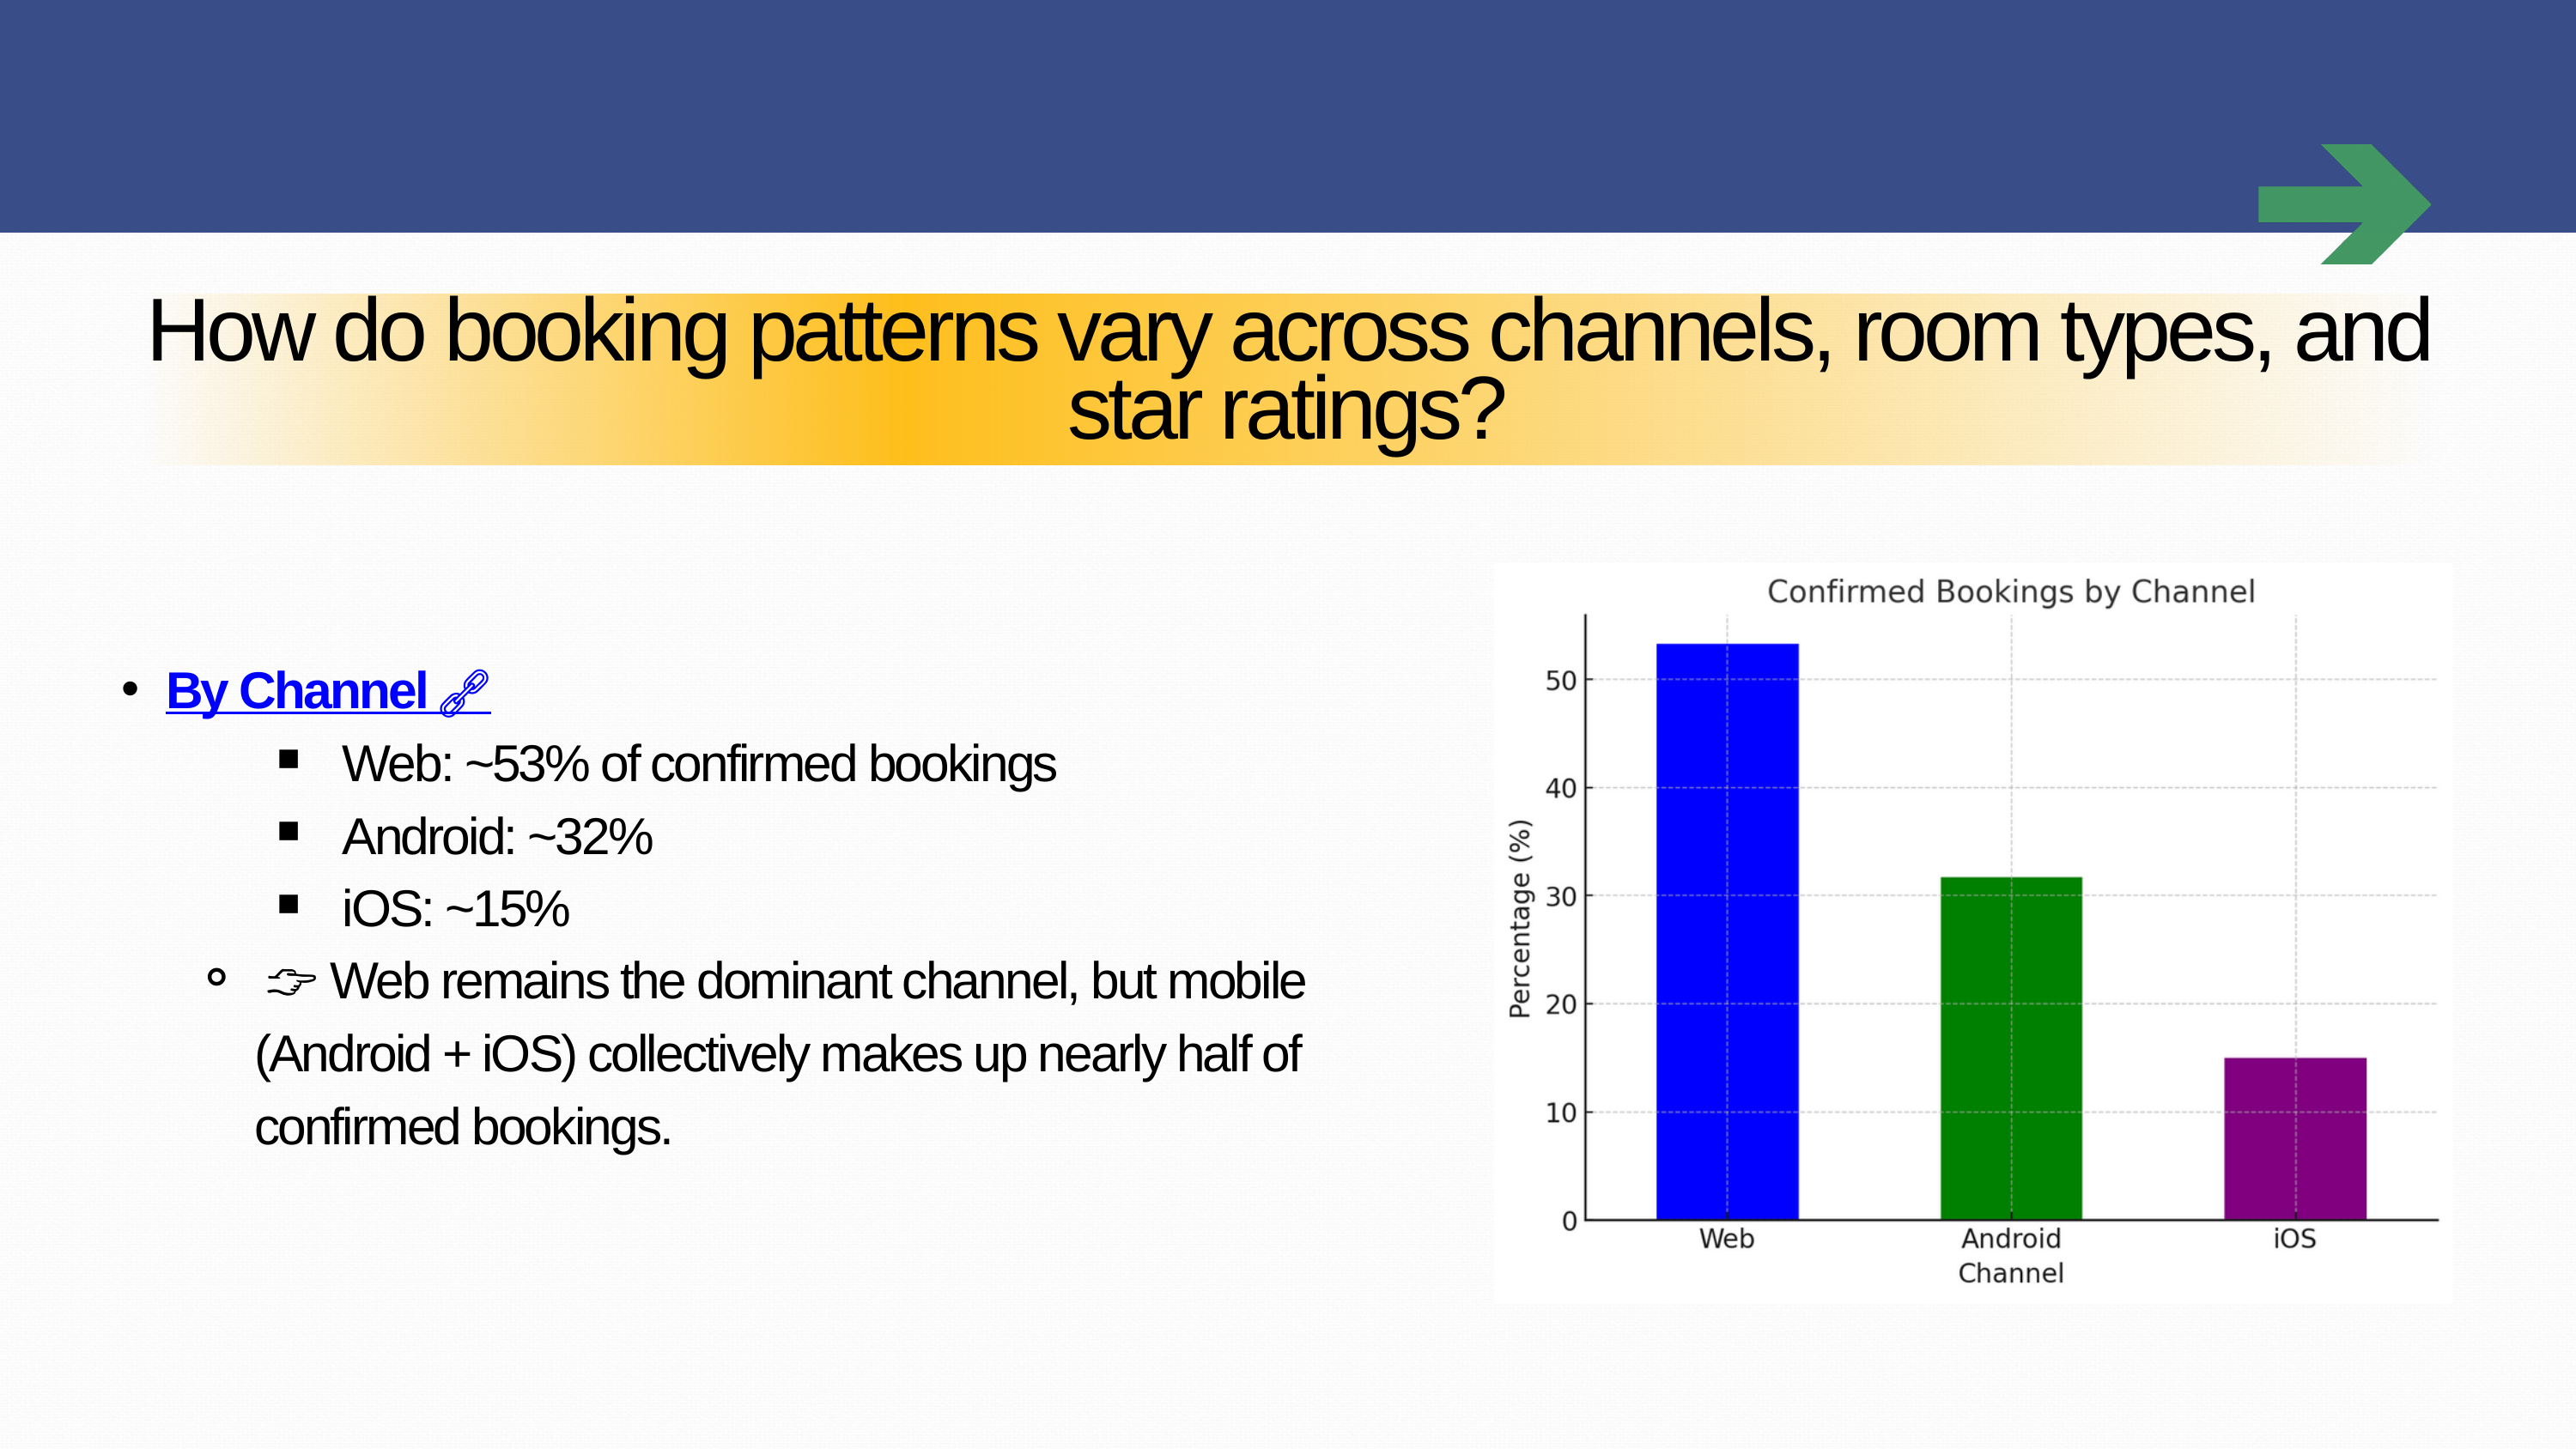

How do booking patterns vary across channels, room types, and star ratings?

By Channel 🔗
Web: ~53% of confirmed bookings
Android: ~32%
iOS: ~15%
 👉 Web remains the dominant channel, but mobile (Android + iOS) collectively makes up nearly half of confirmed bookings.